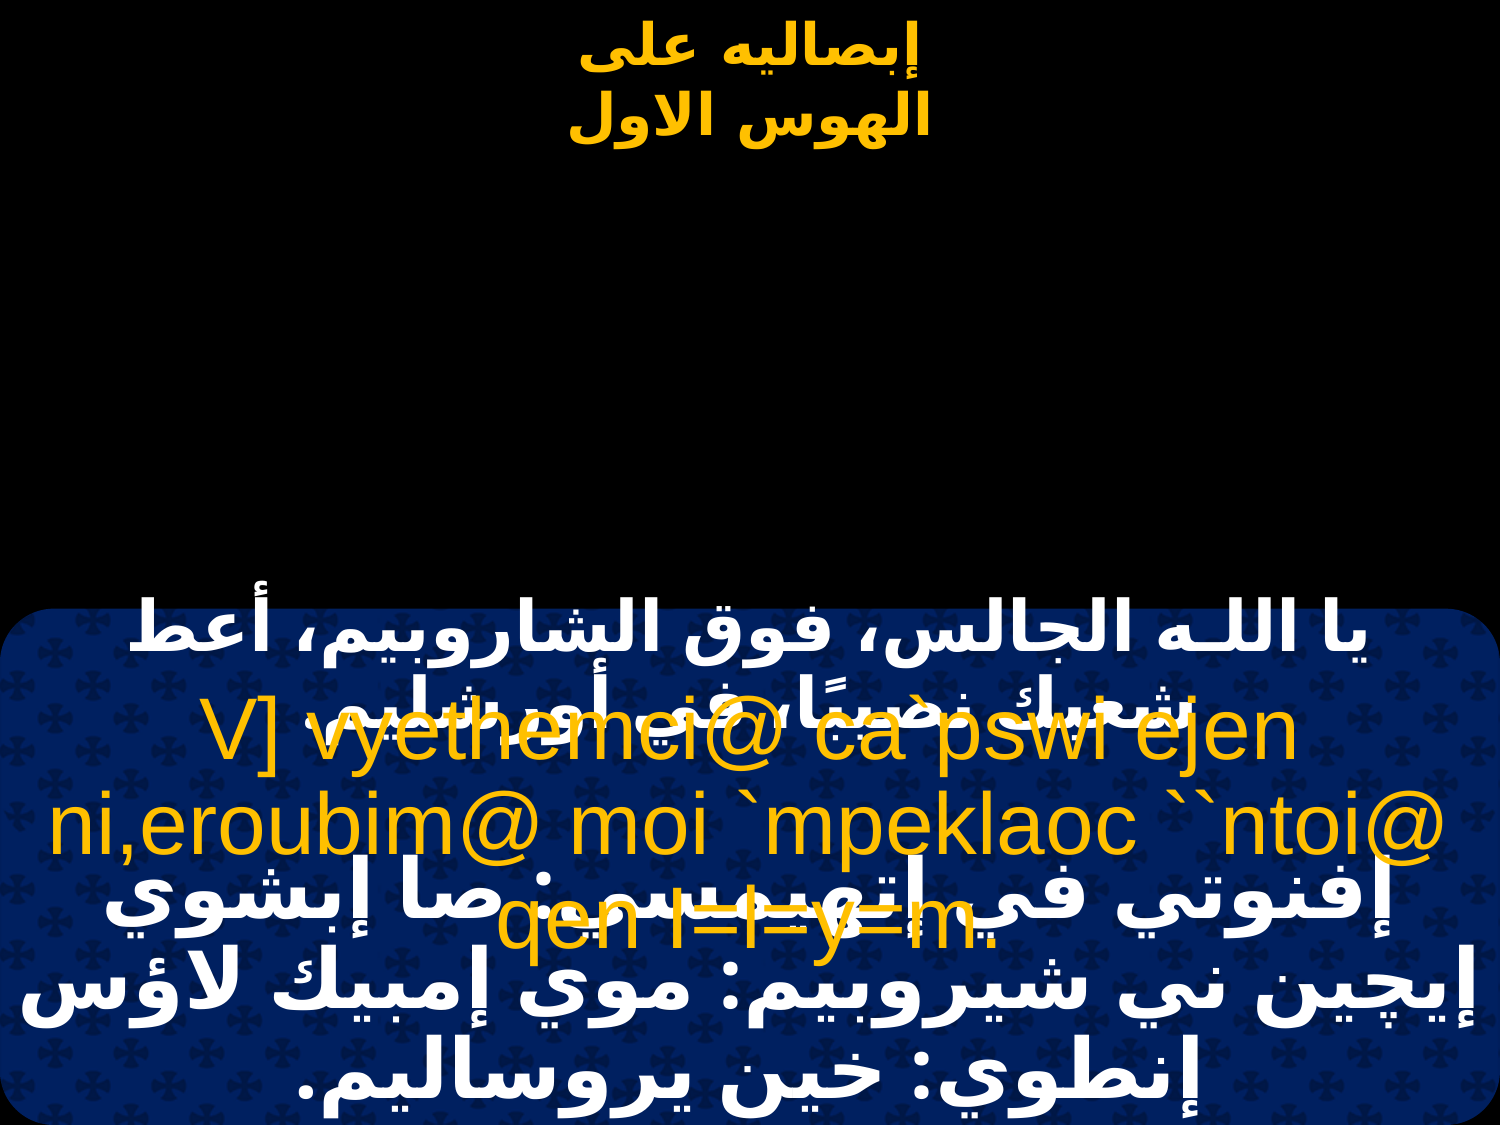

#
يا اللـه الجالس، فوق الشاروبيم، أعط شعبك نصيبًا، في أورشليم.
V] vyethemci@ ca`pswi ejen ni,eroubim@ moi `mpeklaoc ``ntoi@ qen I=l=y=m.
إفنوتي في إتهيمسي: صا إبشوي إيچين ني شيروبيم: موي إمبيك لاؤس إنطوي: خين يروساليم.